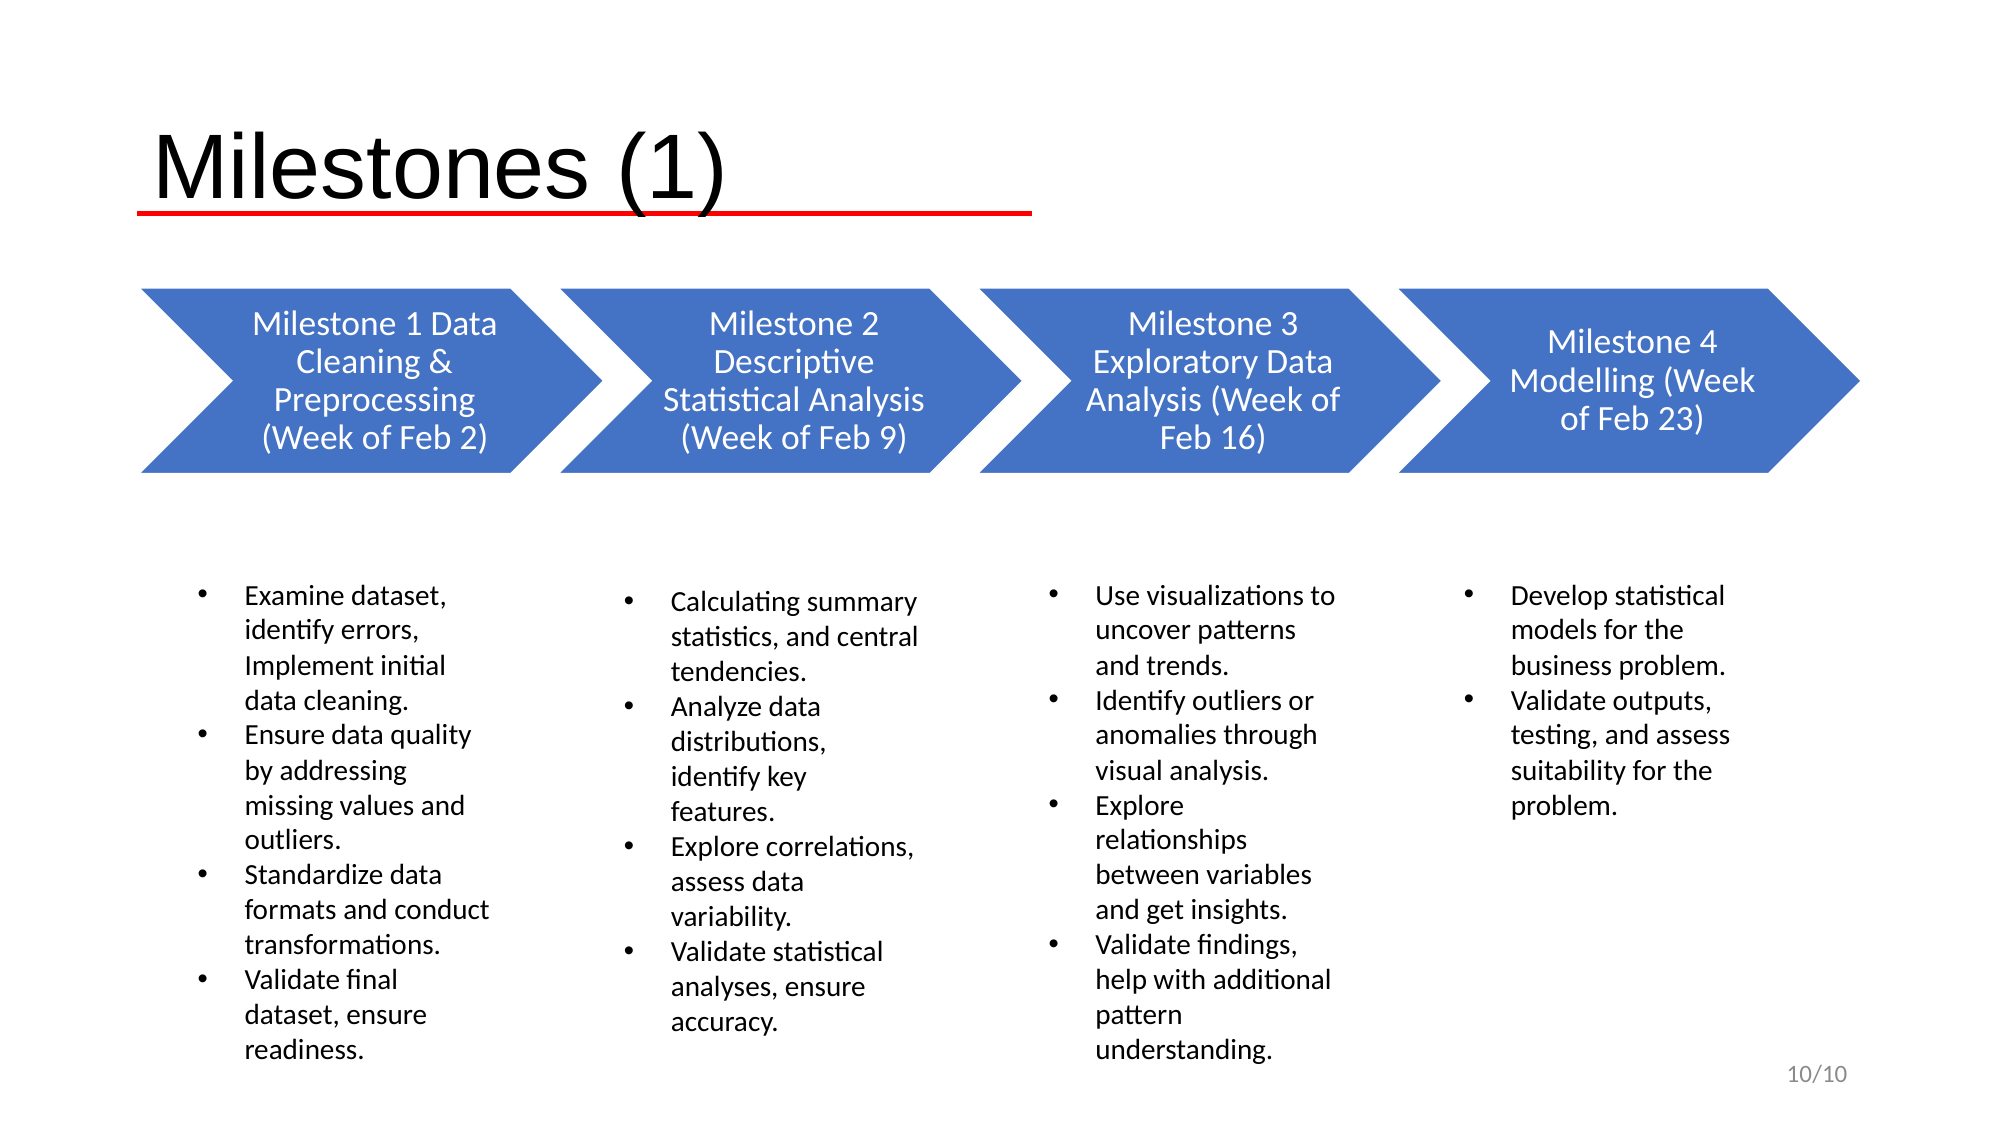

Milestone 1 Data Cleaning & Preprocessing (Week of Feb 2)
Milestone 2 Descriptive Statistical Analysis (Week of Feb 9)
Milestone 3 Exploratory Data Analysis (Week of Feb 16)
Milestone 4 Modelling (Week of Feb 23)
# Milestones (1)
Examine dataset, identify errors, Implement initial data cleaning.
Ensure data quality by addressing missing values and outliers.
Standardize data formats and conduct transformations.
Validate final dataset, ensure readiness.

Use visualizations to uncover patterns and trends.
Identify outliers or anomalies through visual analysis.
Explore relationships between variables and get insights.
Validate findings, help with additional pattern understanding.

Develop statistical models for the business problem.
Validate outputs, testing, and assess suitability for the problem.

Calculating summary statistics, and central tendencies.
Analyze data distributions, identify key features.
Explore correlations, assess data variability.
Validate statistical analyses, ensure accuracy.

10/10